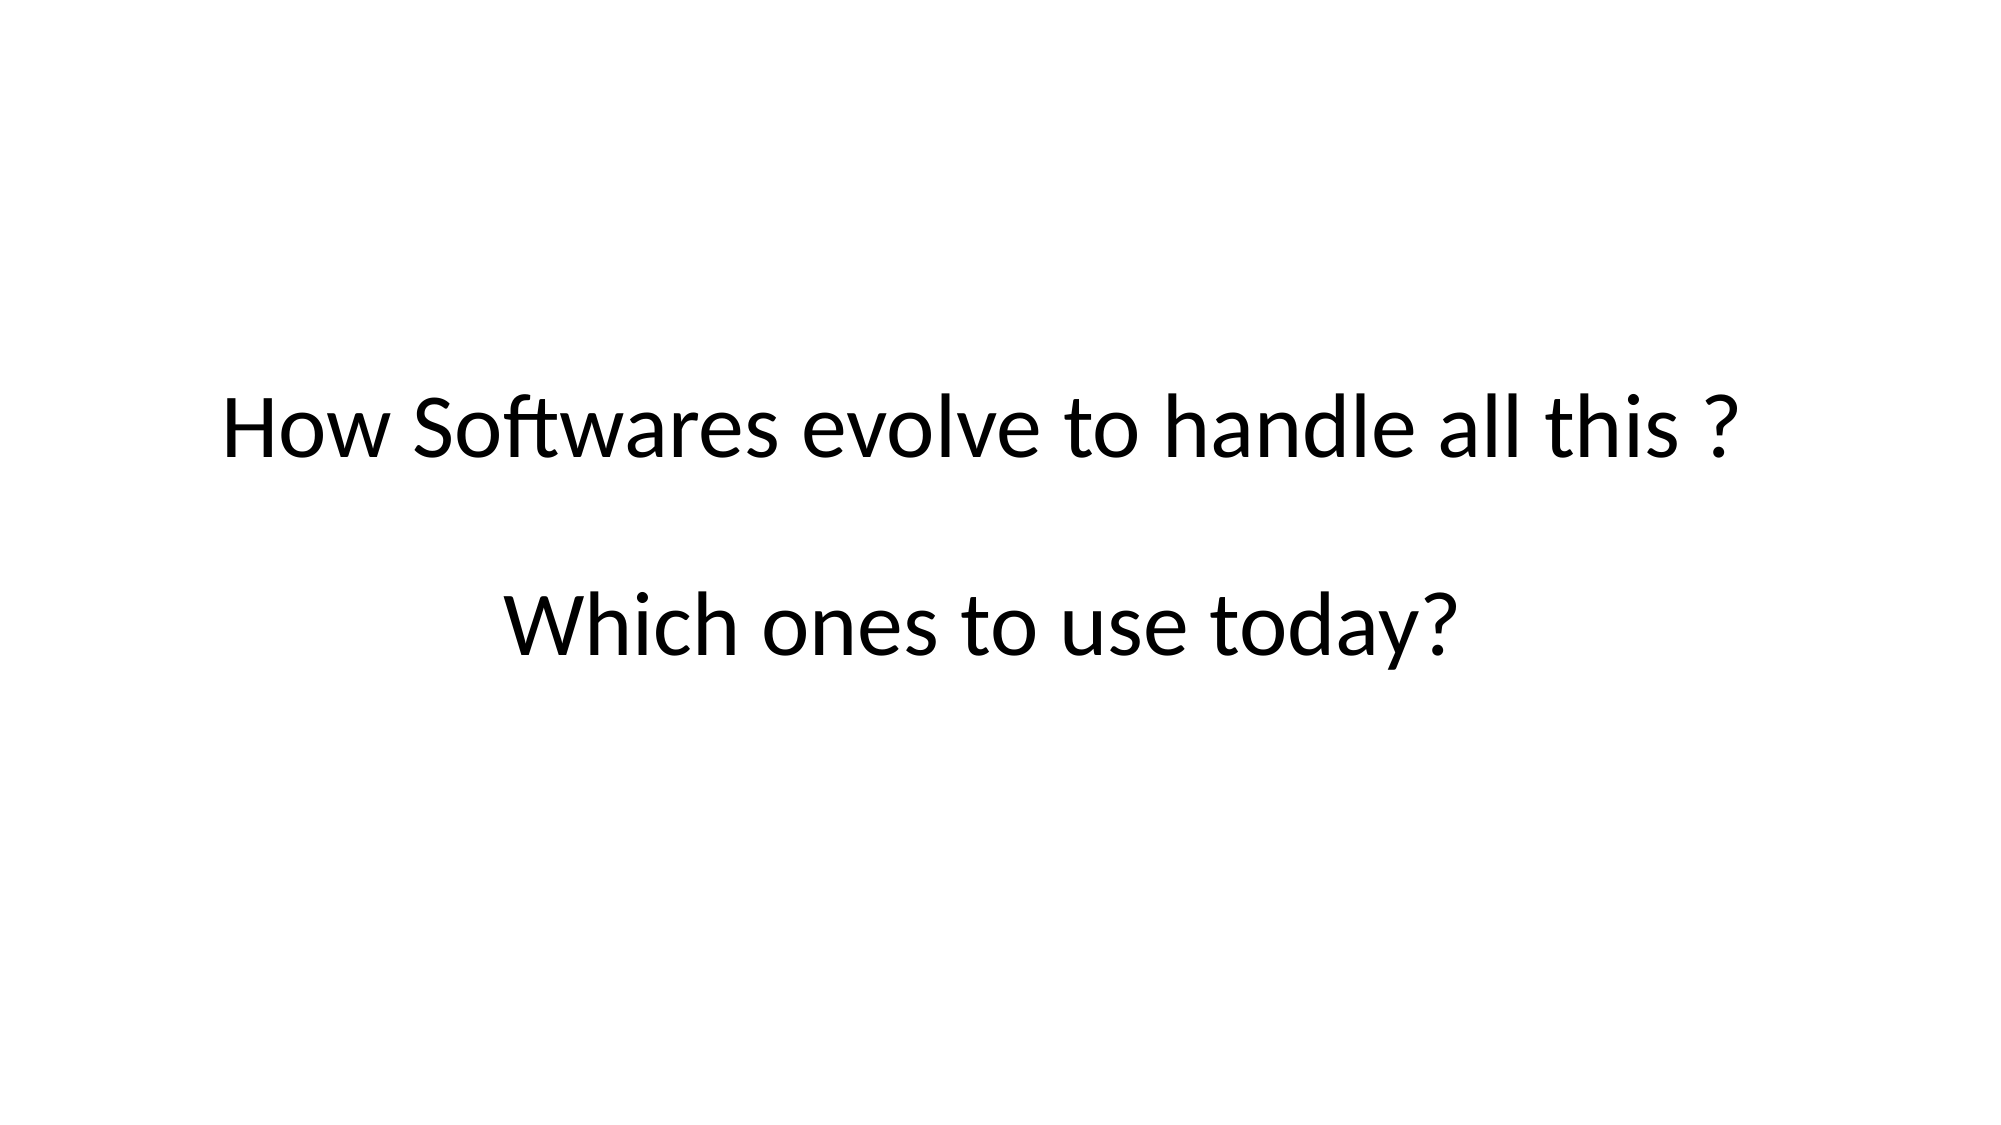

# How Softwares evolve to handle all this ? Which ones to use today?